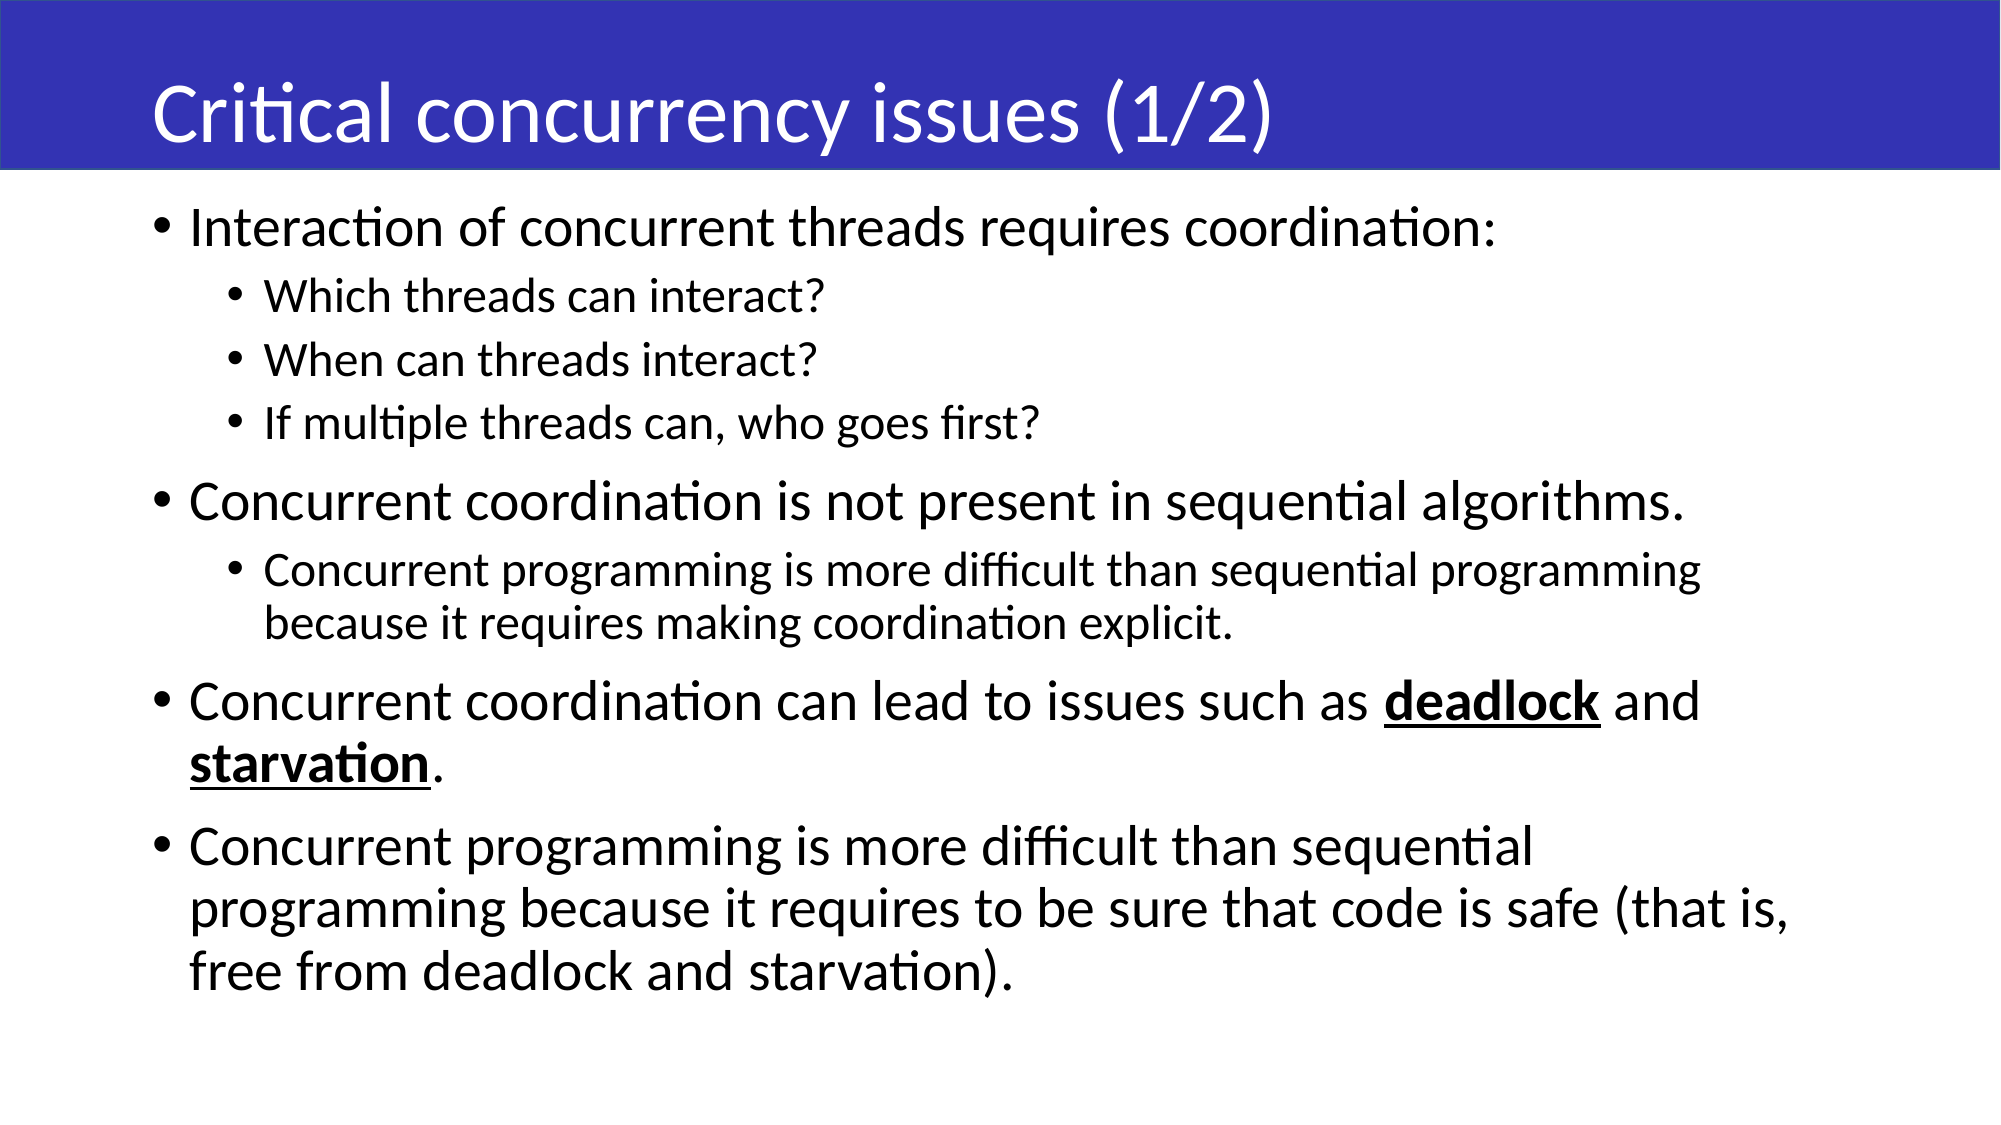

# Critical concurrency issues (1/2)
Interaction of concurrent threads requires coordination:
Which threads can interact?
When can threads interact?
If multiple threads can, who goes first?
Concurrent coordination is not present in sequential algorithms.
Concurrent programming is more difficult than sequential programming because it requires making coordination explicit.
Concurrent coordination can lead to issues such as deadlock and starvation.
Concurrent programming is more difficult than sequential programming because it requires to be sure that code is safe (that is, free from deadlock and starvation).